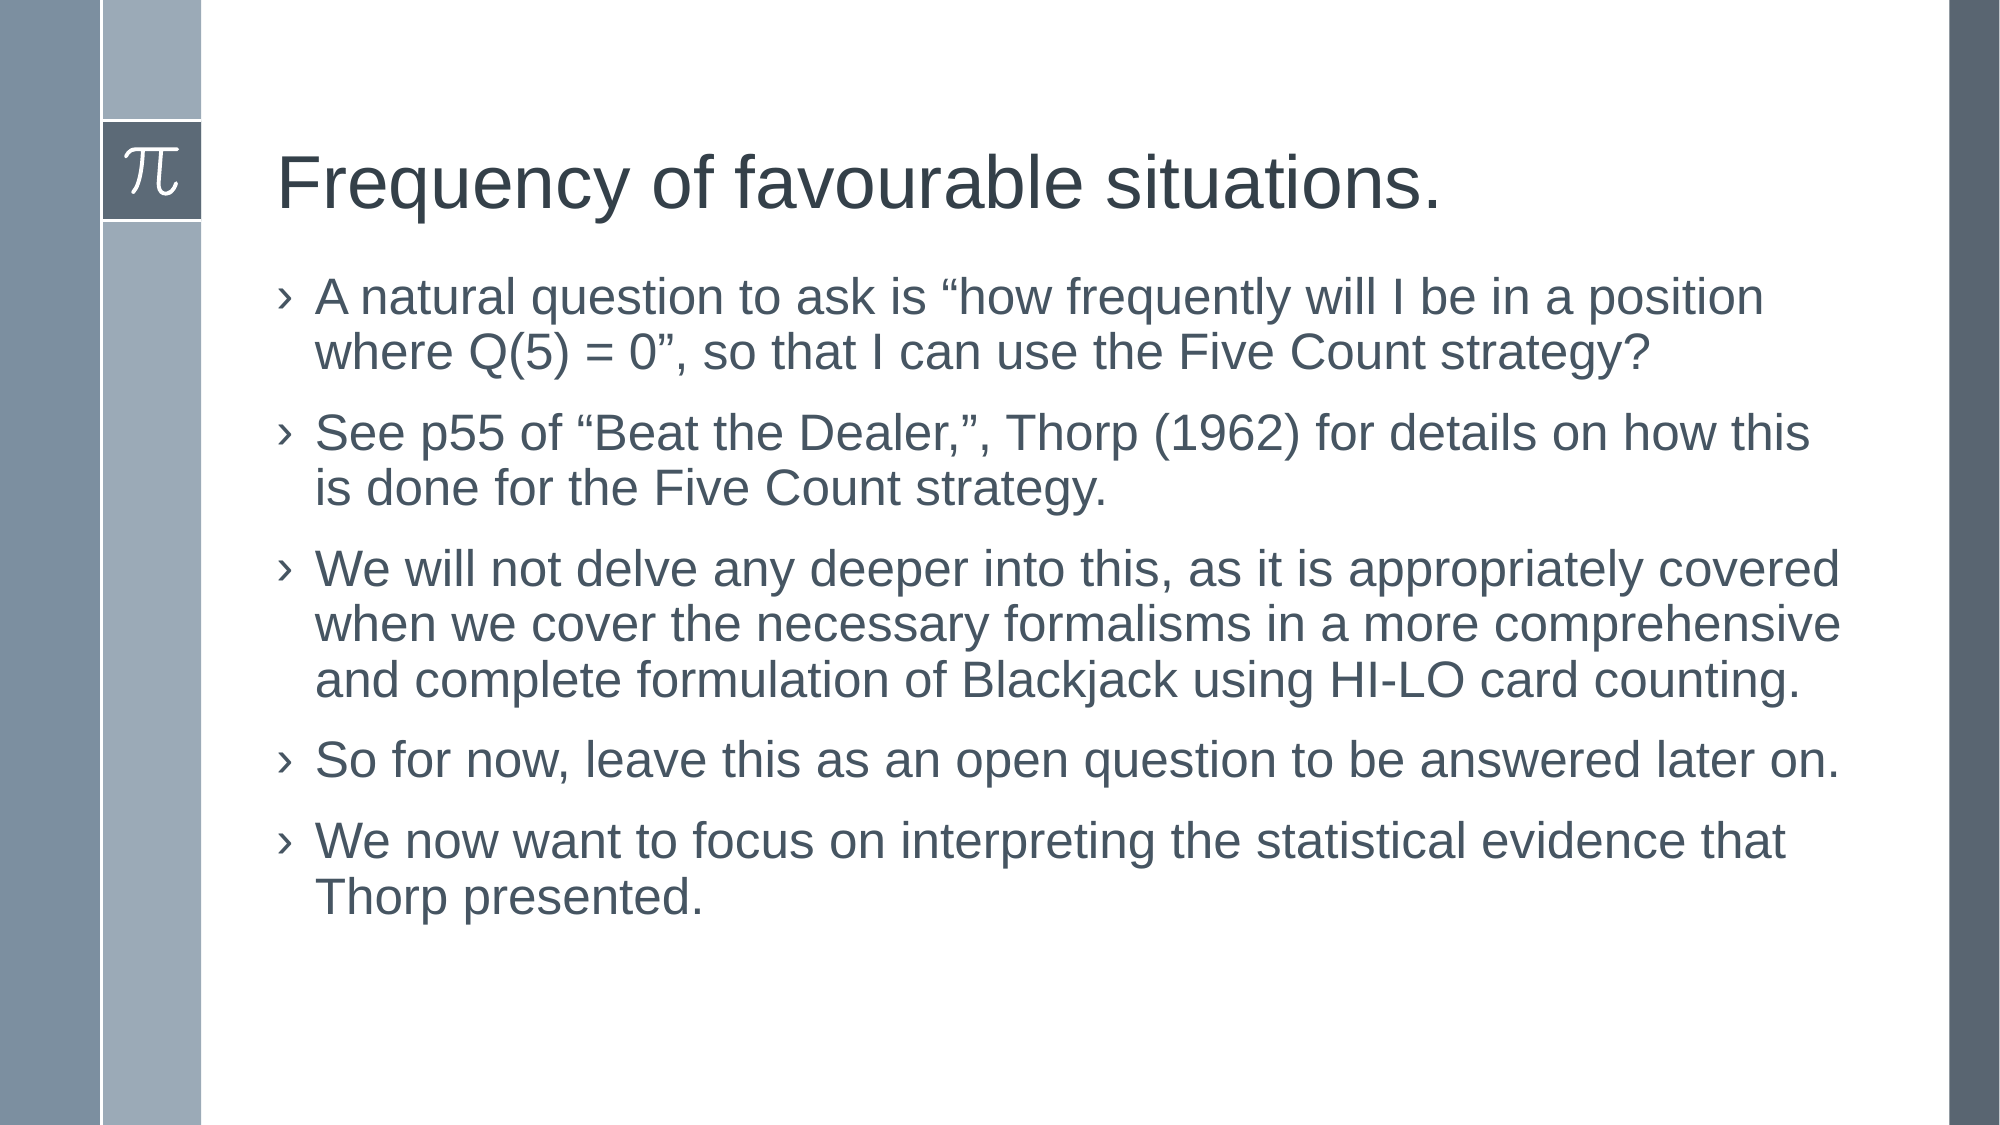

# Frequency of favourable situations.
A natural question to ask is “how frequently will I be in a position where Q(5) = 0”, so that I can use the Five Count strategy?
See p55 of “Beat the Dealer,”, Thorp (1962) for details on how this is done for the Five Count strategy.
We will not delve any deeper into this, as it is appropriately covered when we cover the necessary formalisms in a more comprehensive and complete formulation of Blackjack using HI-LO card counting.
So for now, leave this as an open question to be answered later on.
We now want to focus on interpreting the statistical evidence that Thorp presented.